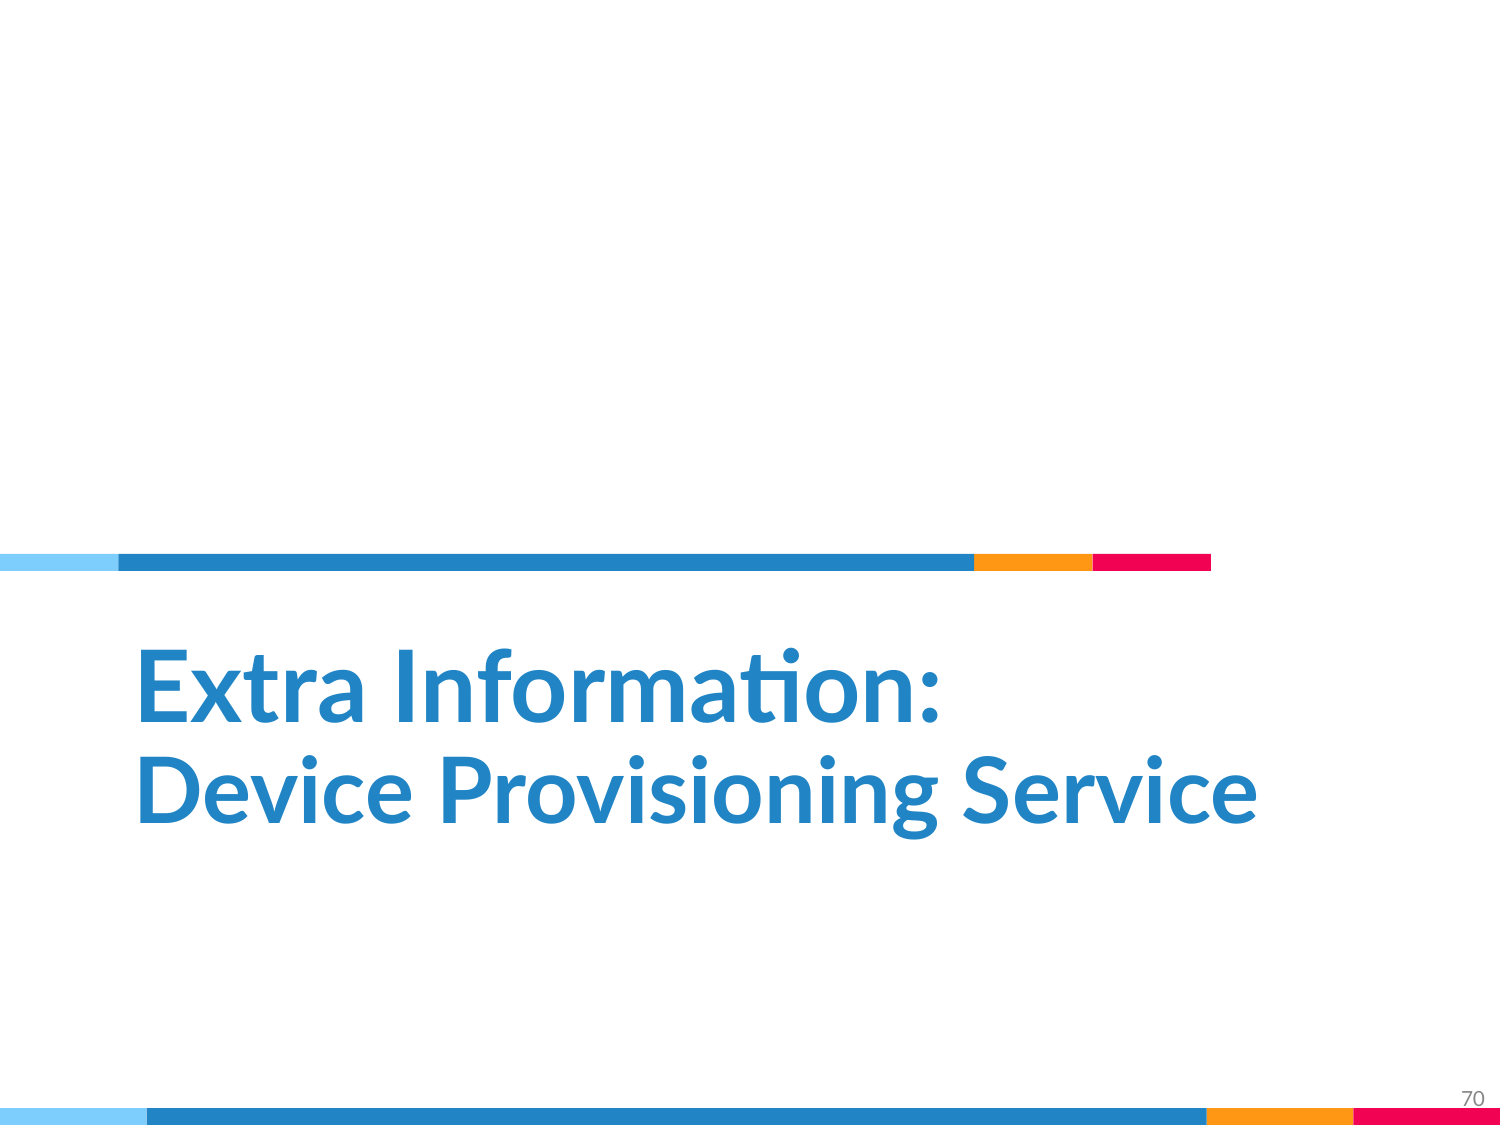

# Extra Information: Device Provisioning Service
70